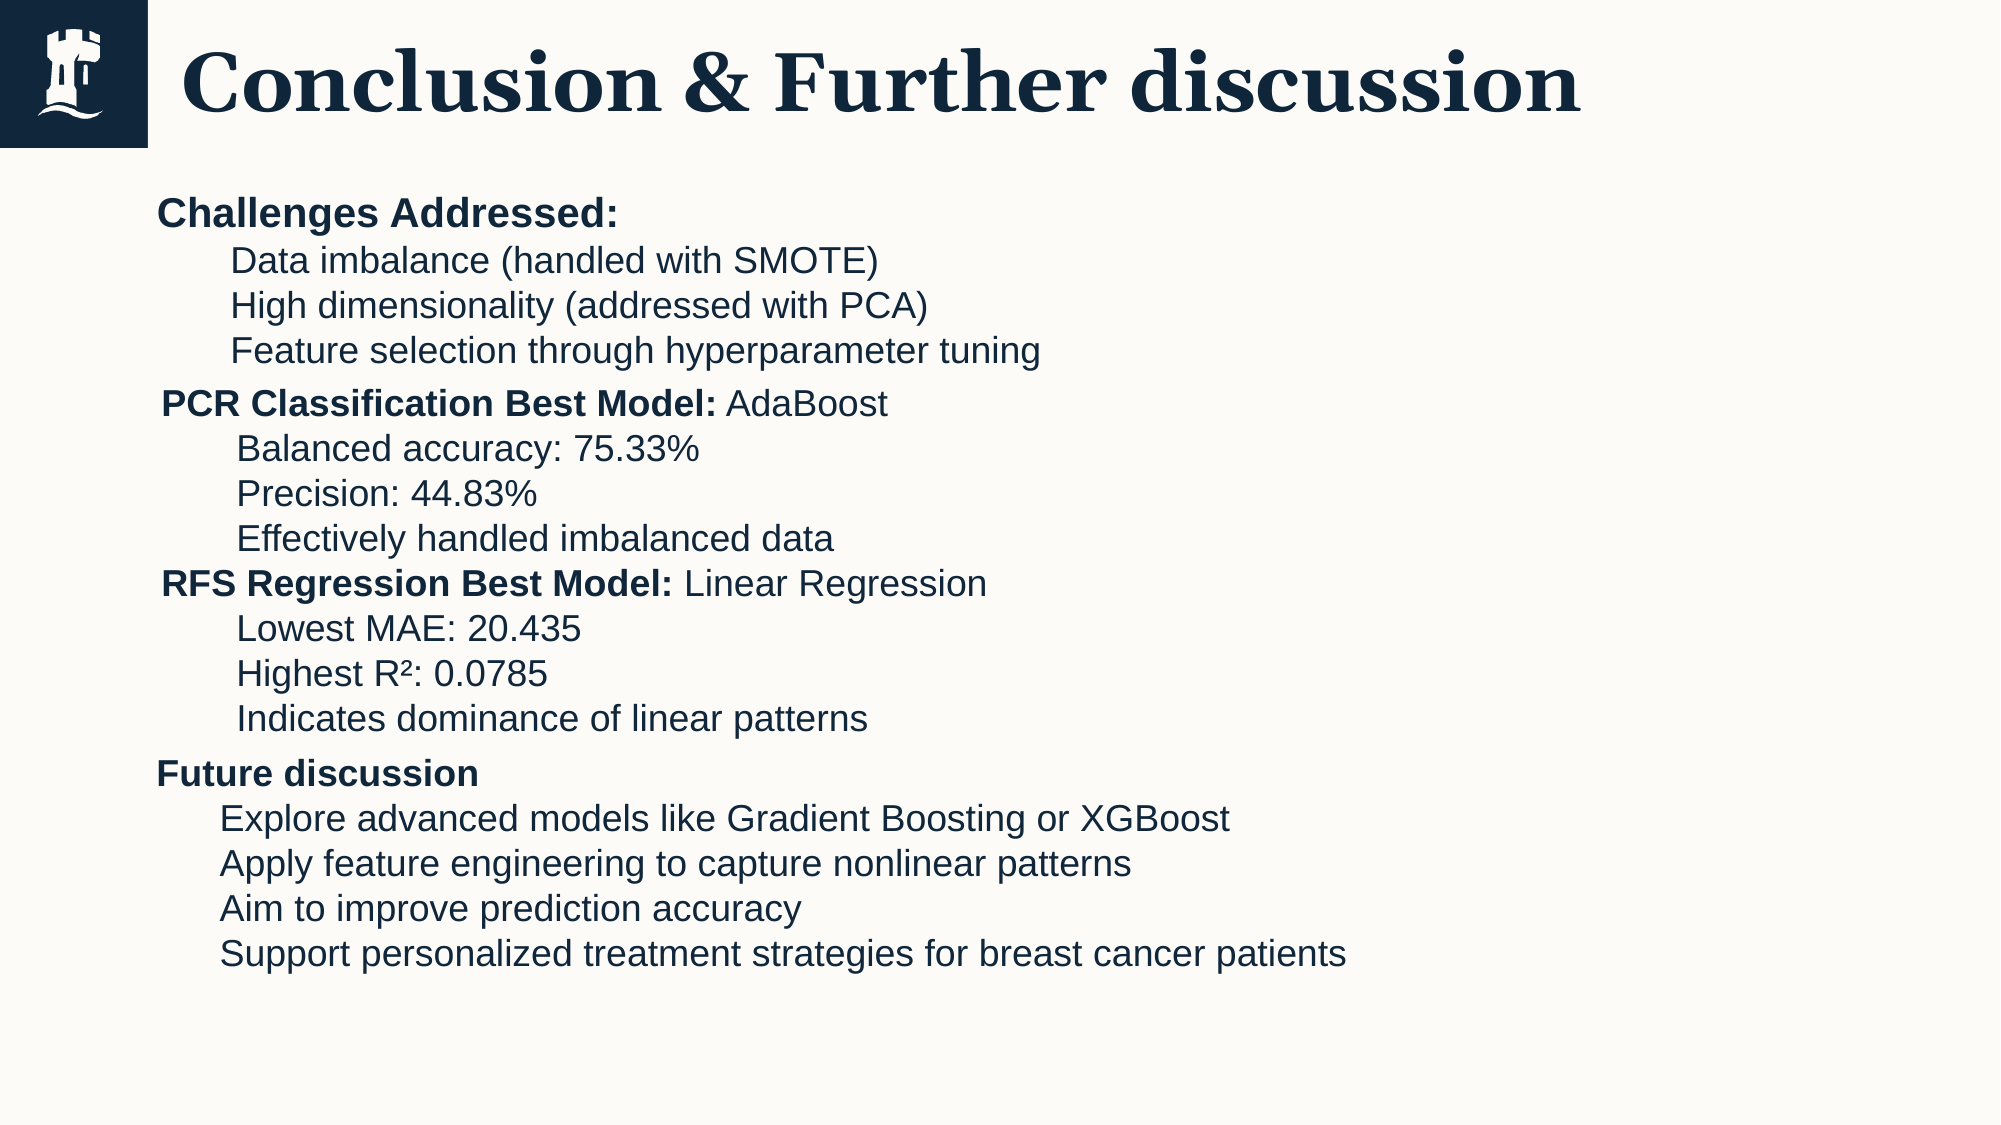

# Conclusion & Further discussion
Challenges Addressed:
       Data imbalance (handled with SMOTE)
       High dimensionality (addressed with PCA)
       Feature selection through hyperparameter tuning

PCR Classification Best Model: AdaBoost
Balanced accuracy: 75.33%
Precision: 44.83%
Effectively handled imbalanced data
RFS Regression Best Model: Linear Regression
Lowest MAE: 20.435
Highest R²: 0.0785
Indicates dominance of linear patterns

Future discussion
      Explore advanced models like Gradient Boosting or XGBoost
      Apply feature engineering to capture nonlinear patterns
      Aim to improve prediction accuracy
      Support personalized treatment strategies for breast cancer patients